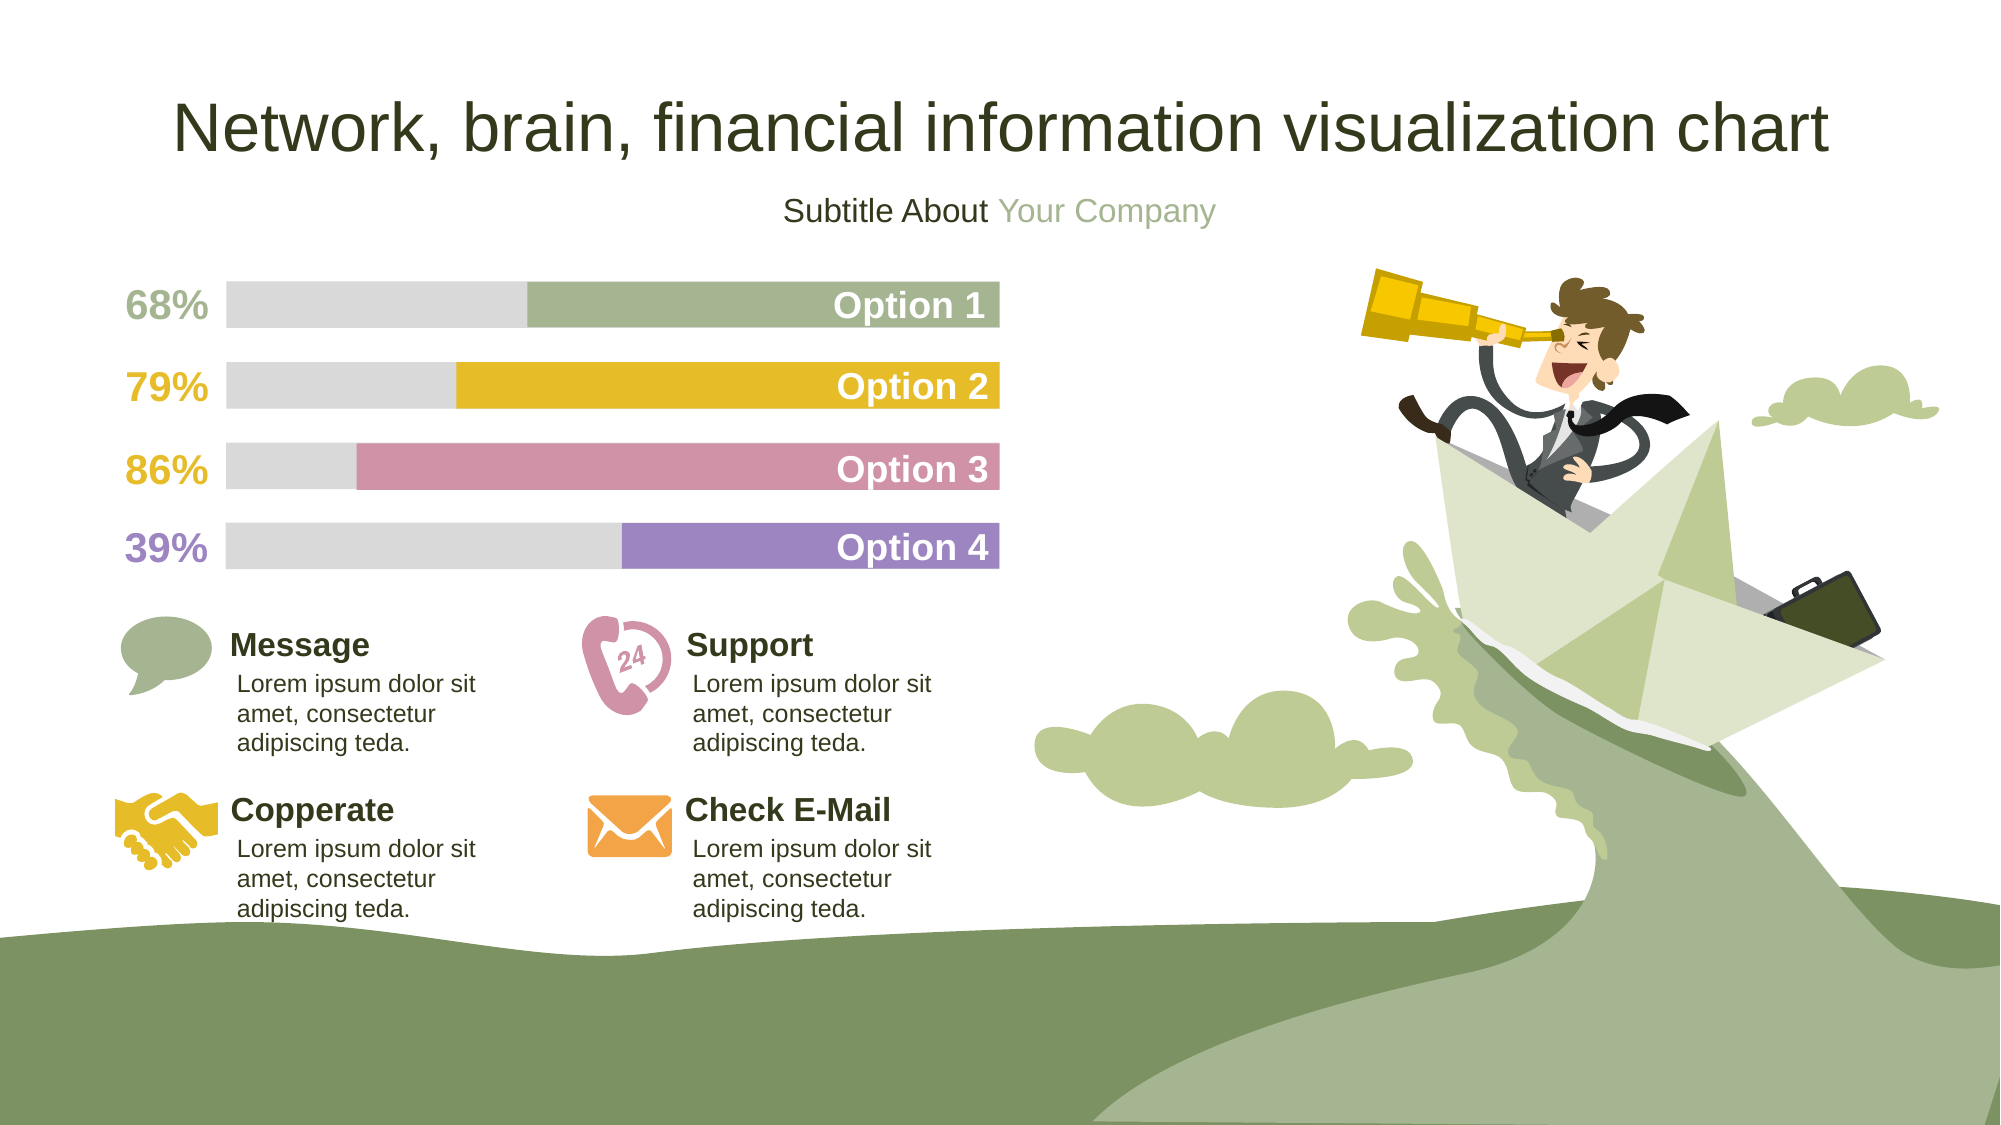

# Network, brain, financial information visualization chart

68%
Option 1

79%
Option 2

86%
Option 3

39%
Option 4

Message
Support

Lorem ipsum dolor sit amet, consectetur adipiscing teda.
Lorem ipsum dolor sit amet, consectetur adipiscing teda.
Copperate
Check E-Mail

Lorem ipsum dolor sit amet, consectetur adipiscing teda.
Lorem ipsum dolor sit amet, consectetur adipiscing teda.